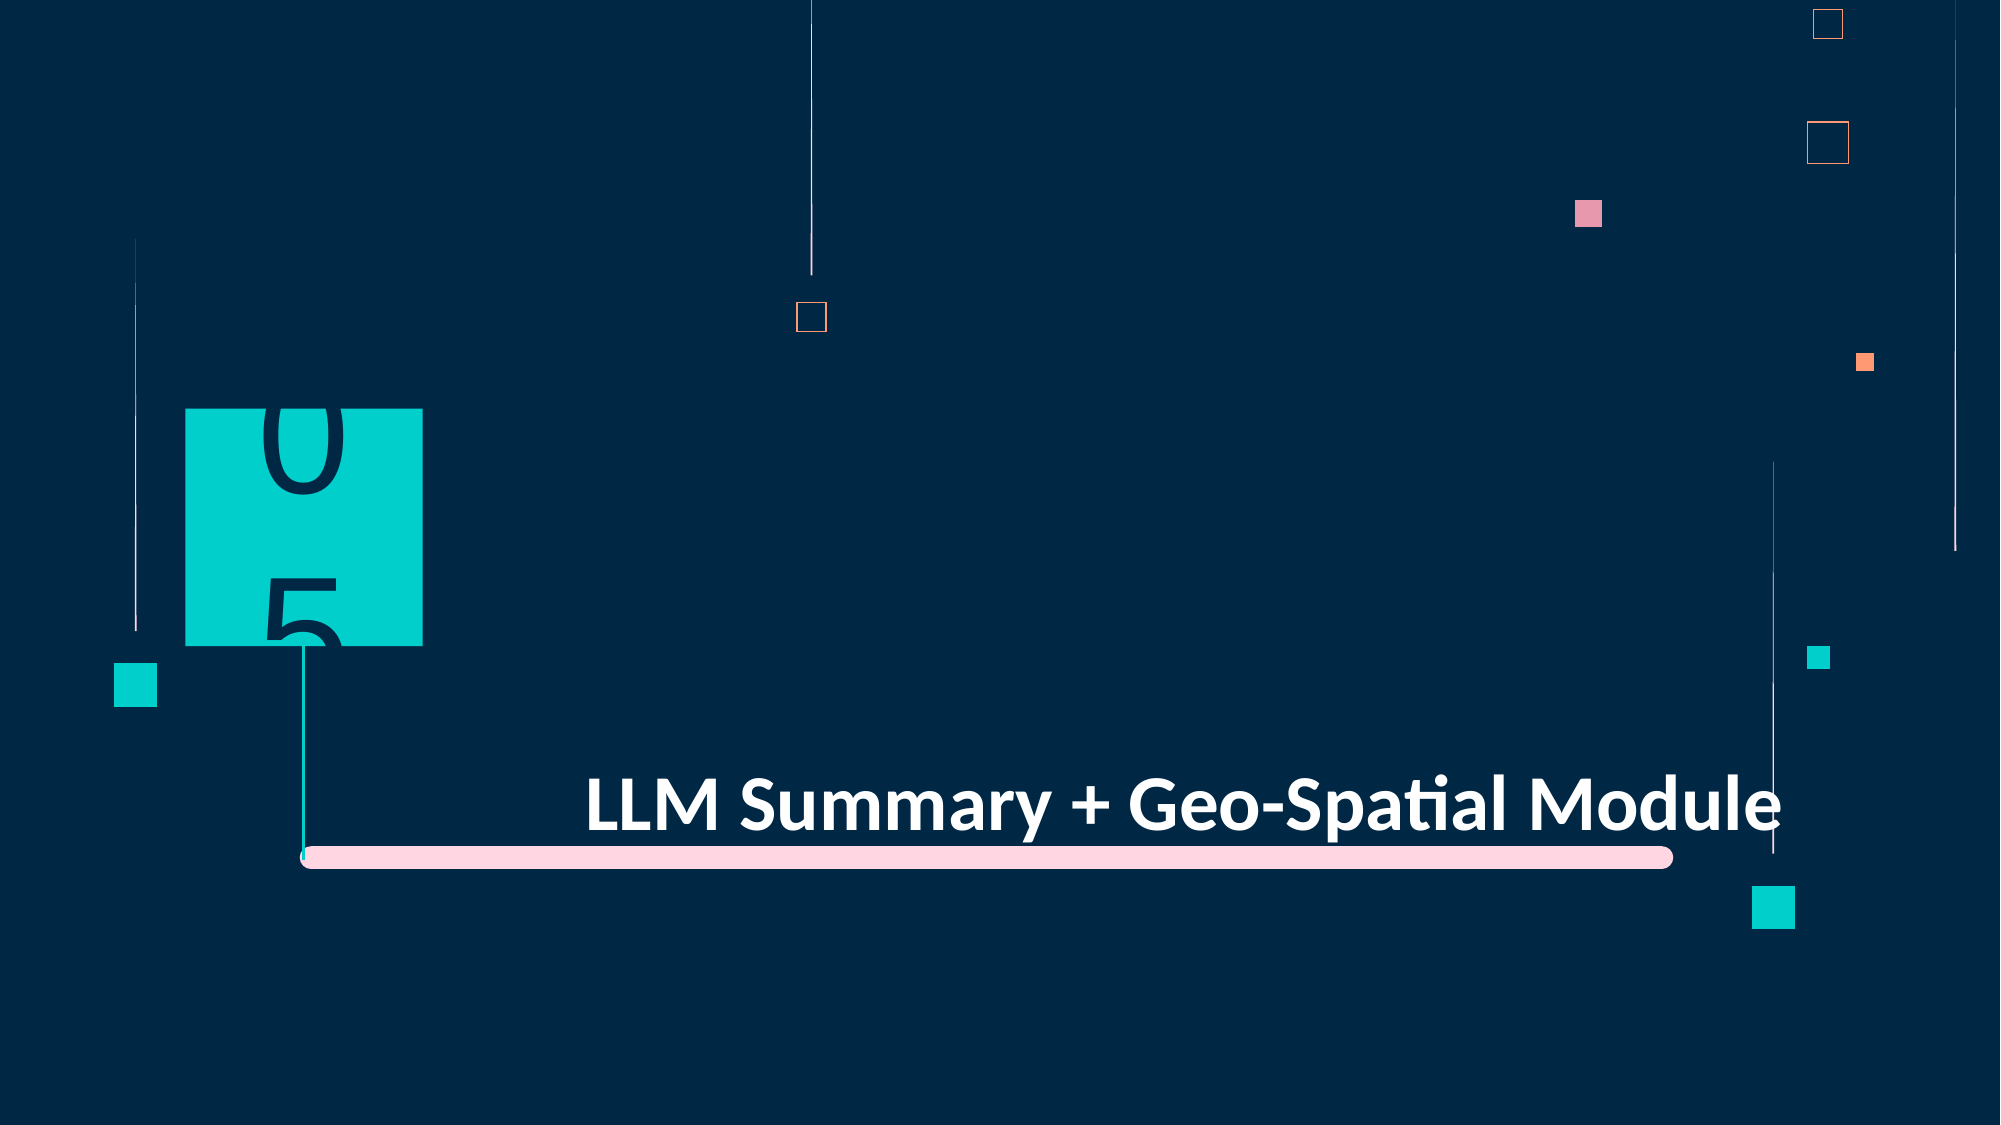

05
# LLM Summary + Geo-Spatial Module